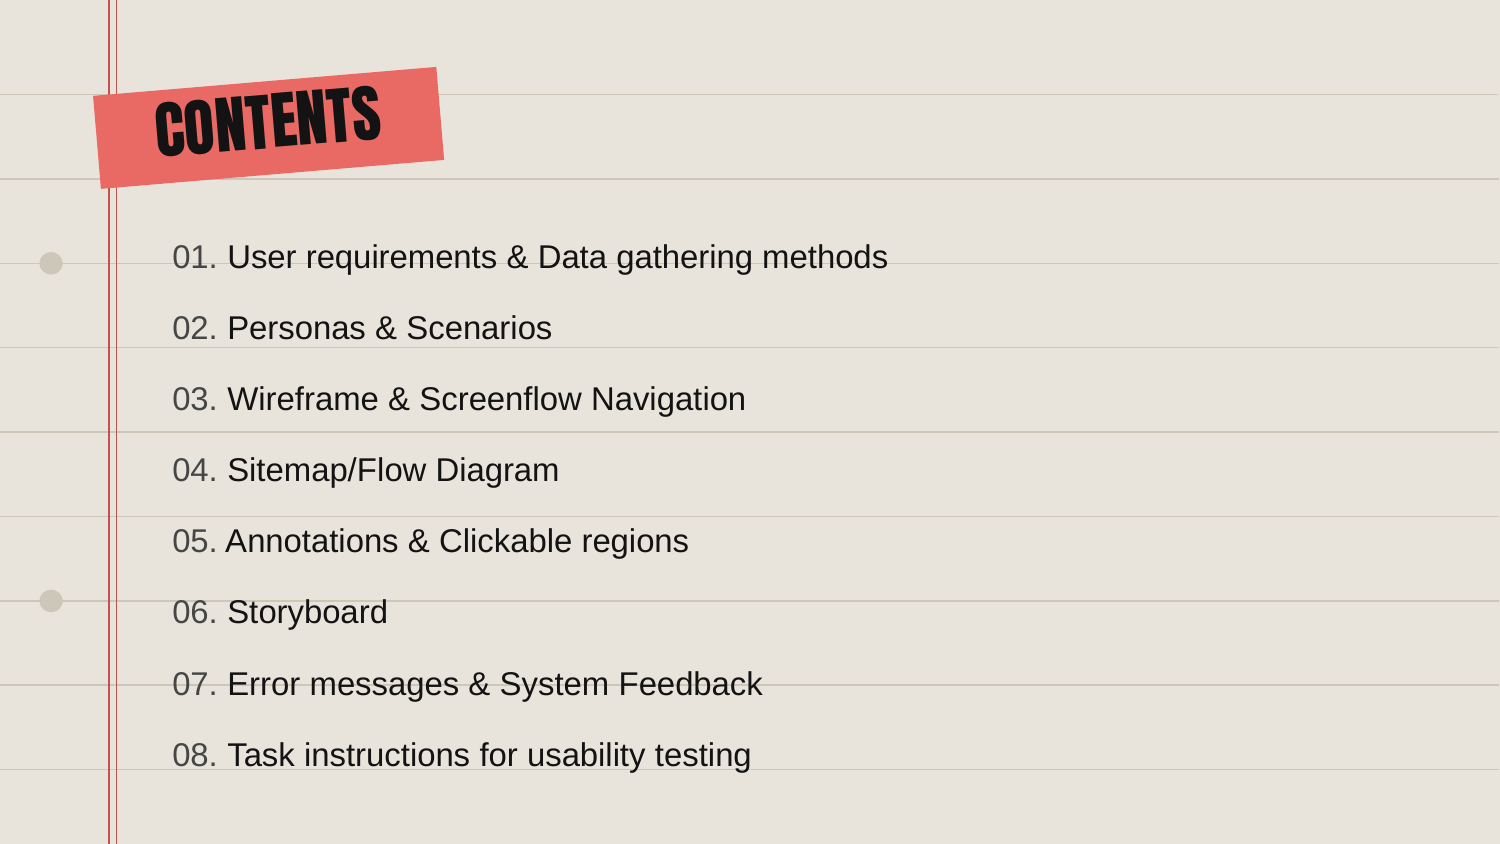

# CONTENTS
01. User requirements & Data gathering methods
02. Personas & Scenarios
03. Wireframe & Screenflow Navigation
04. Sitemap/Flow Diagram
05. Annotations & Clickable regions
06. Storyboard
07. Error messages & System Feedback
08. Task instructions for usability testing